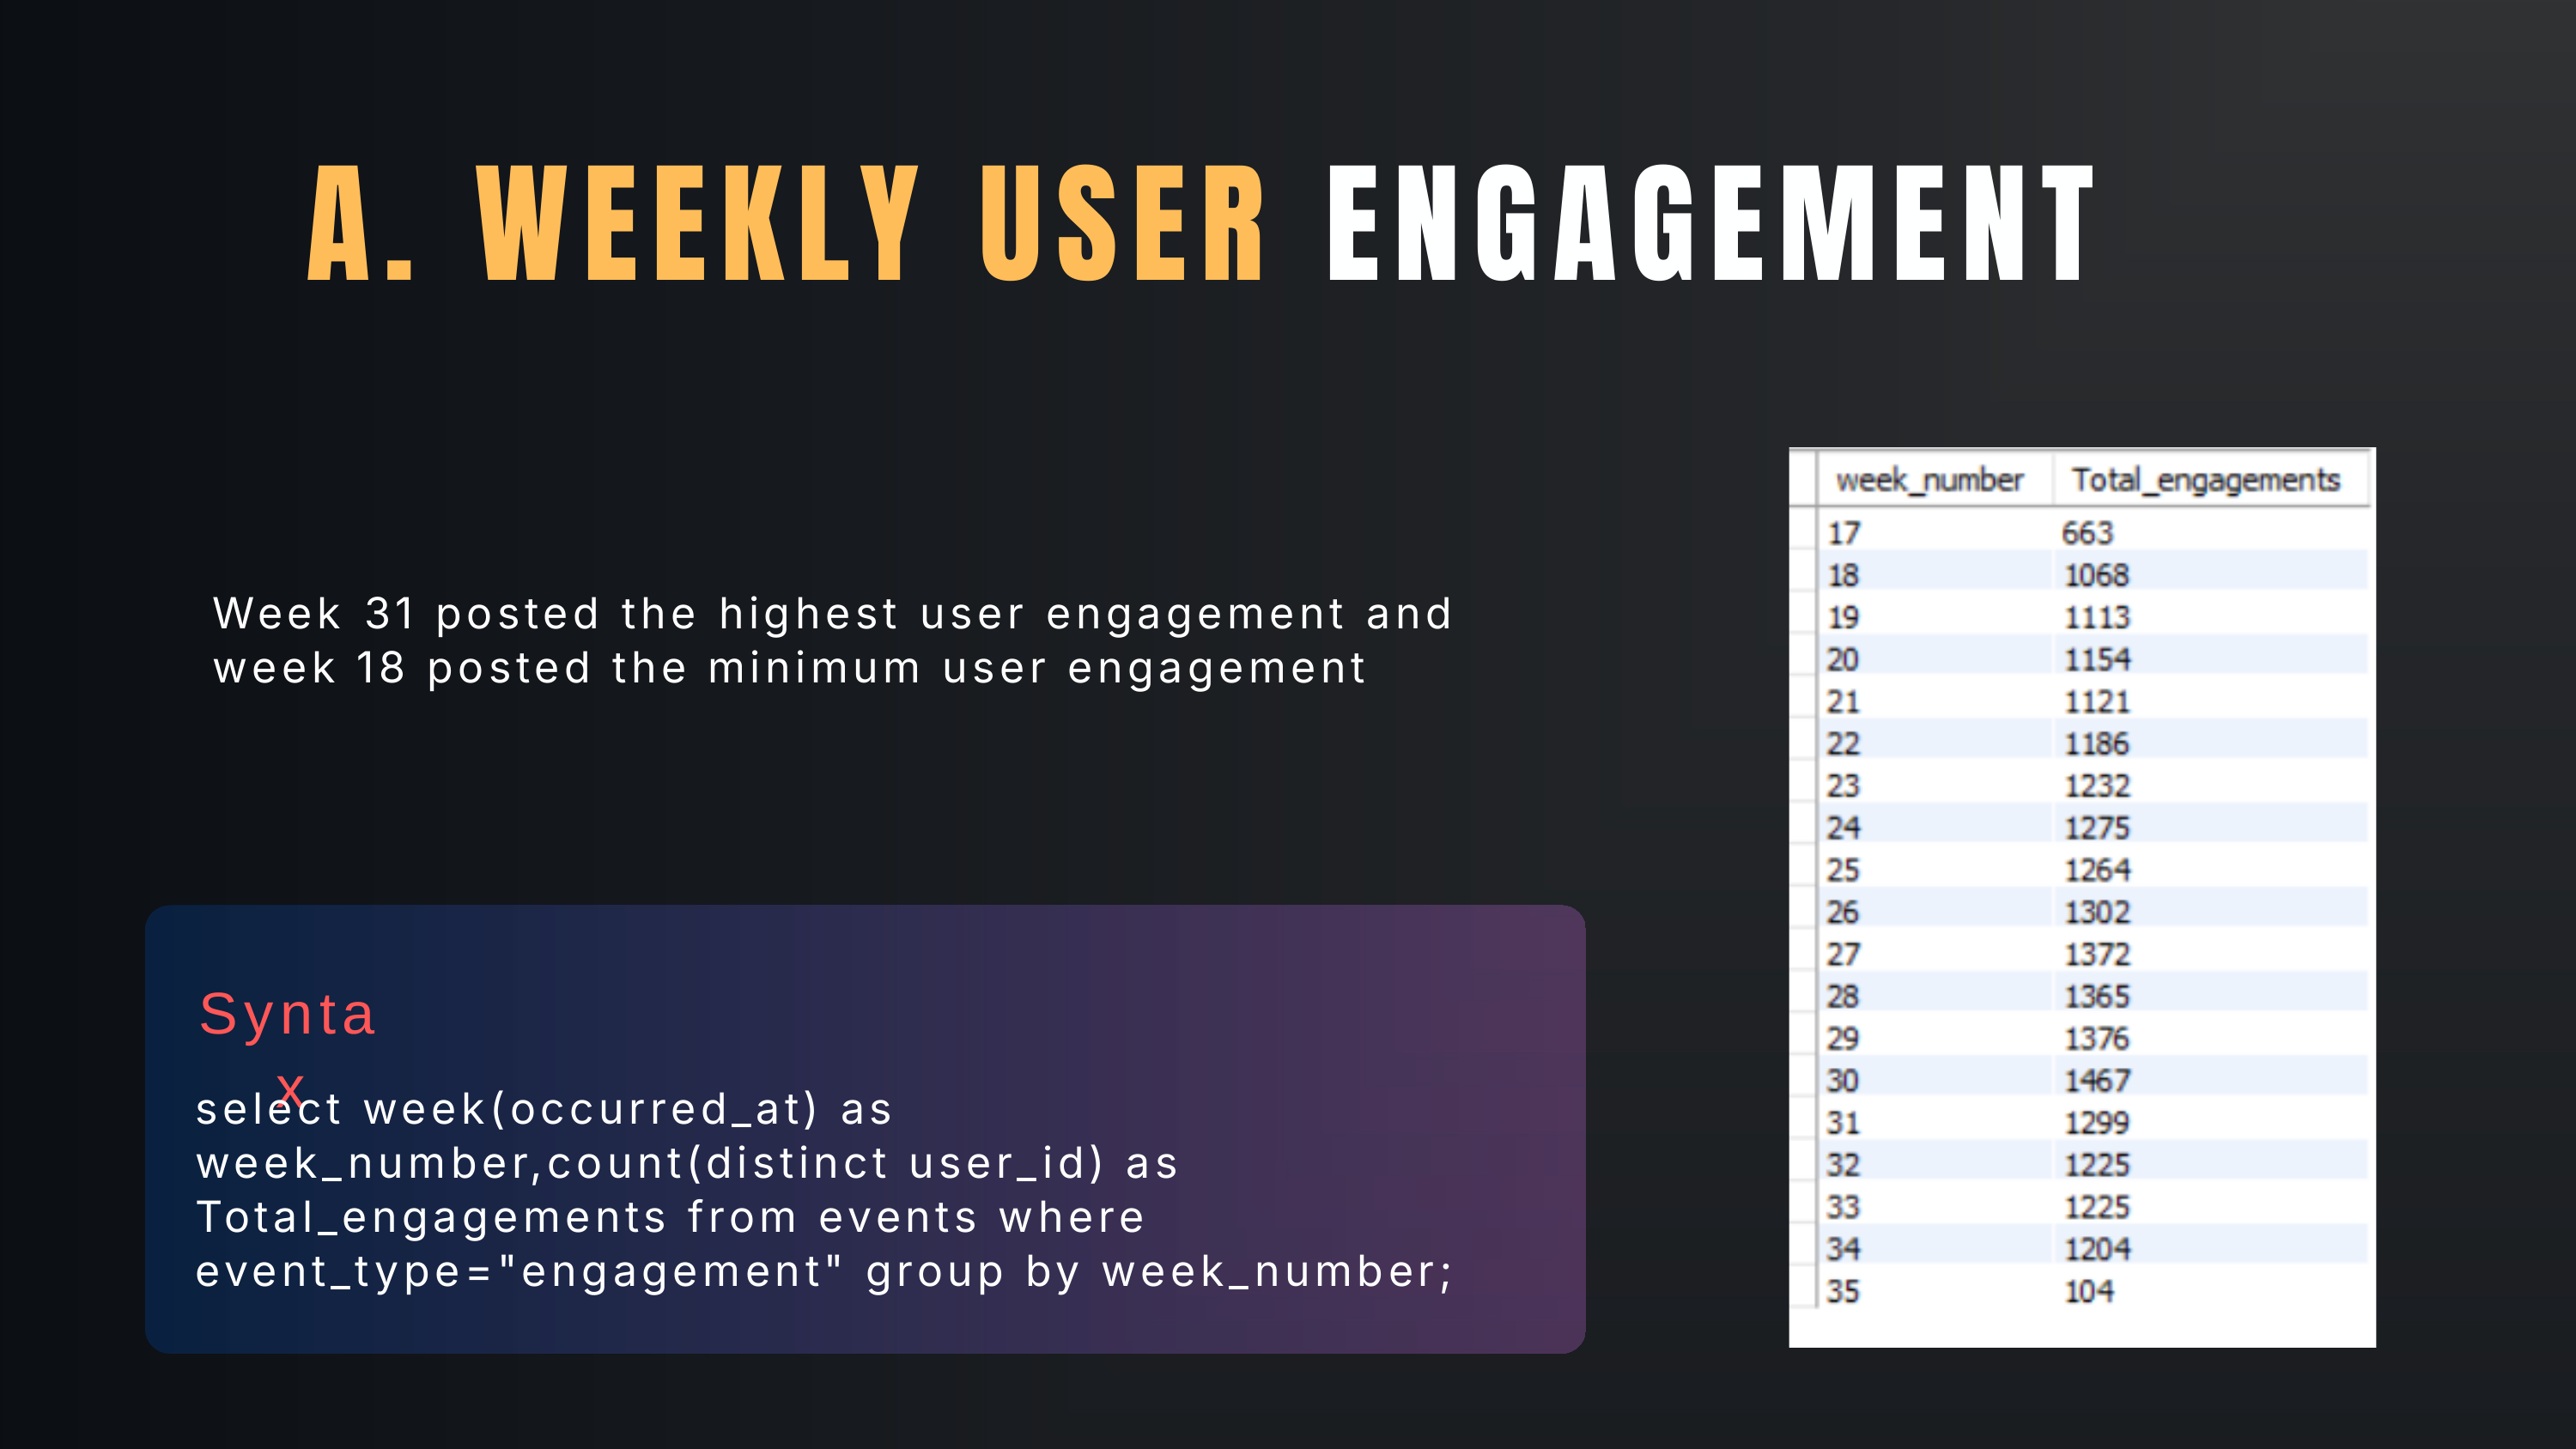

A. WEEKLY USER ENGAGEMENT

Week 31 posted the highest user engagement and week 18 posted the minimum user engagement

Syntax
select week(occurred_at) as week_number,count(distinct user_id) as Total_engagements from events where event_type="engagement" group by week_number;